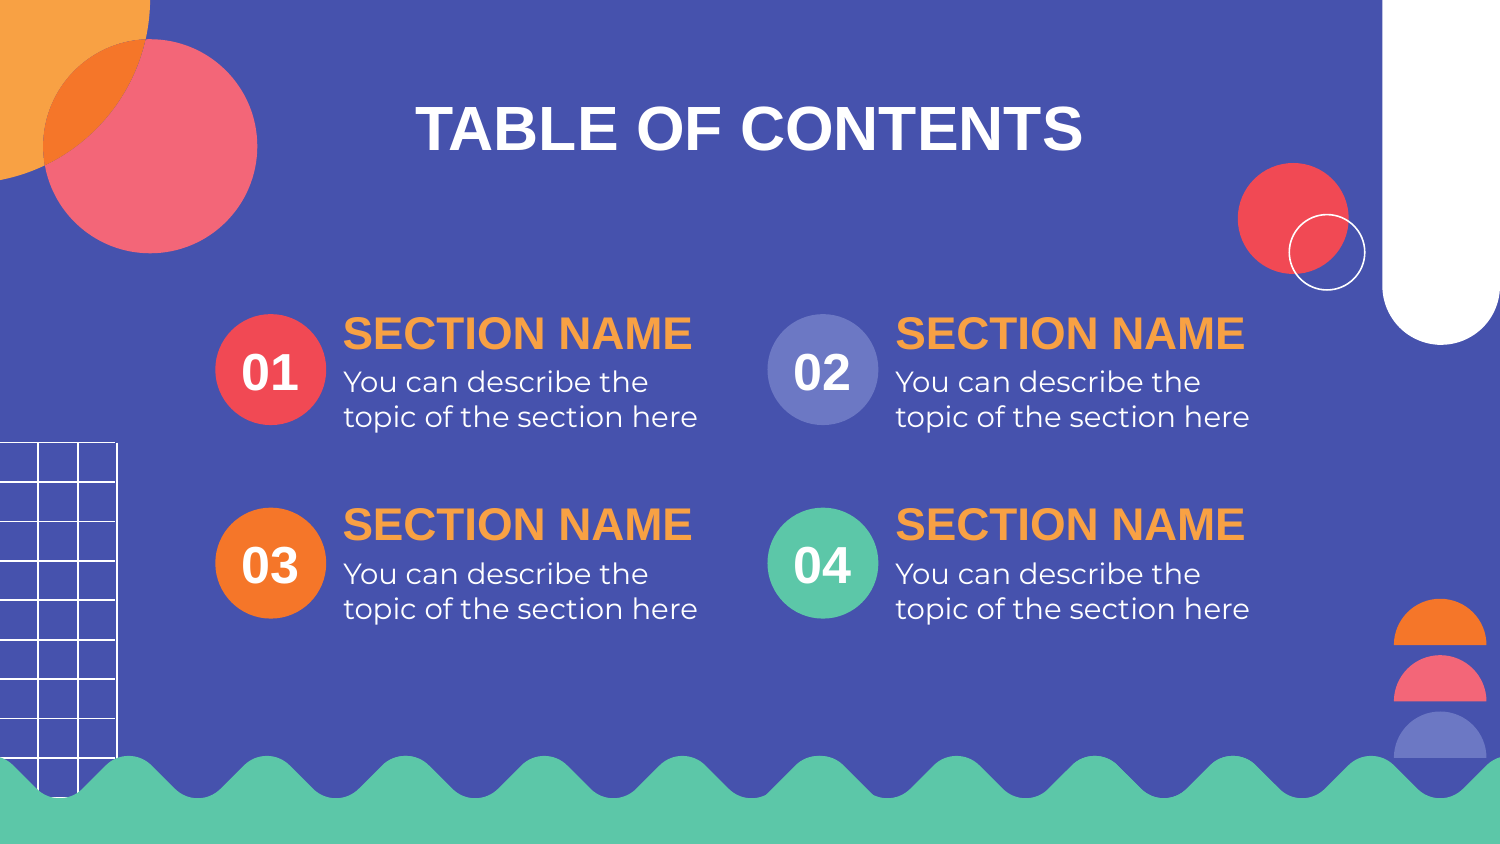

TABLE OF CONTENTS

SECTION NAME
SECTION NAME

# 01
02
You can describe the topic of the section here
You can describe the topic of the section here
SECTION NAME
SECTION NAME

03
04
You can describe the topic of the section here
You can describe the topic of the section here